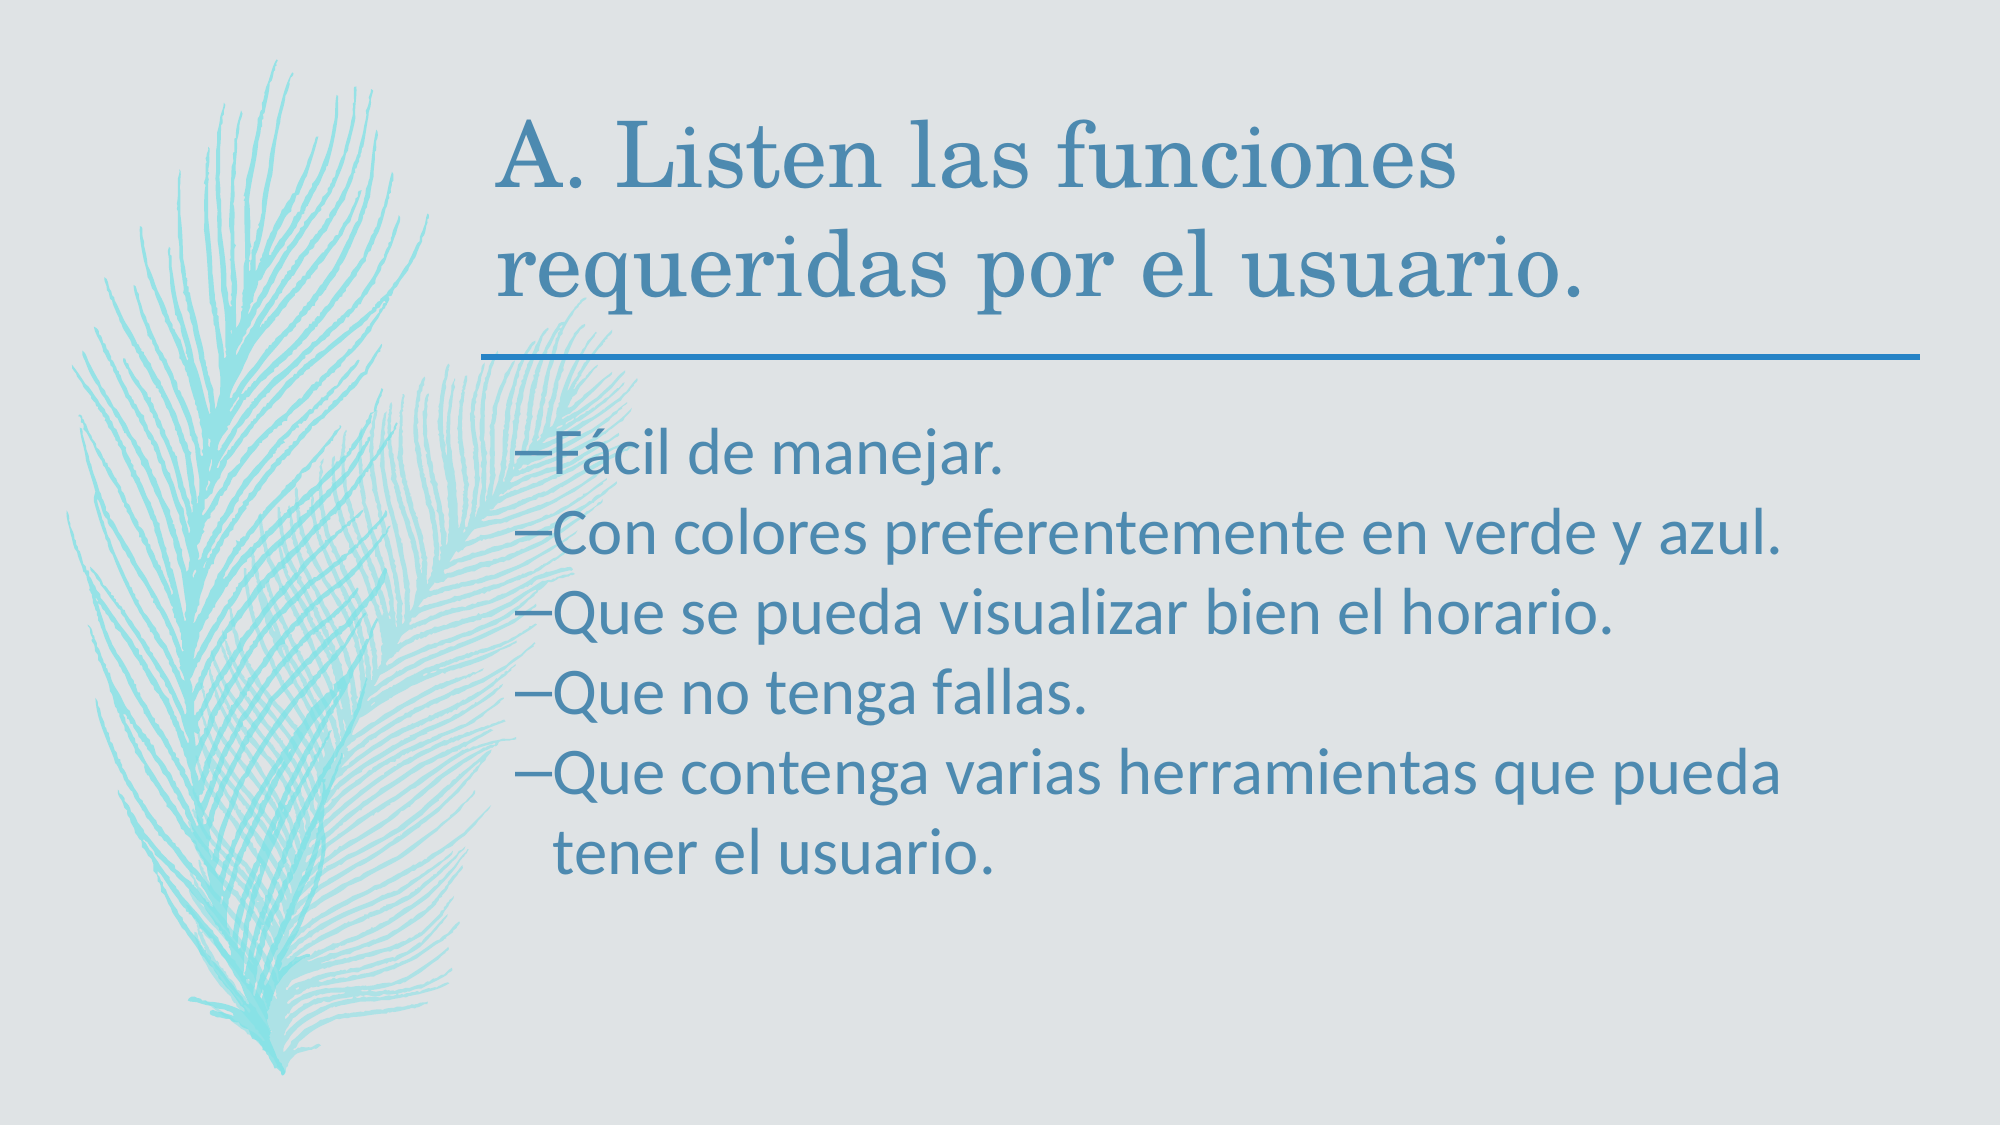

# A. Listen las funciones requeridas por el usuario.
Fácil de manejar.
Con colores preferentemente en verde y azul.
Que se pueda visualizar bien el horario.
Que no tenga fallas.
Que contenga varias herramientas que pueda tener el usuario.